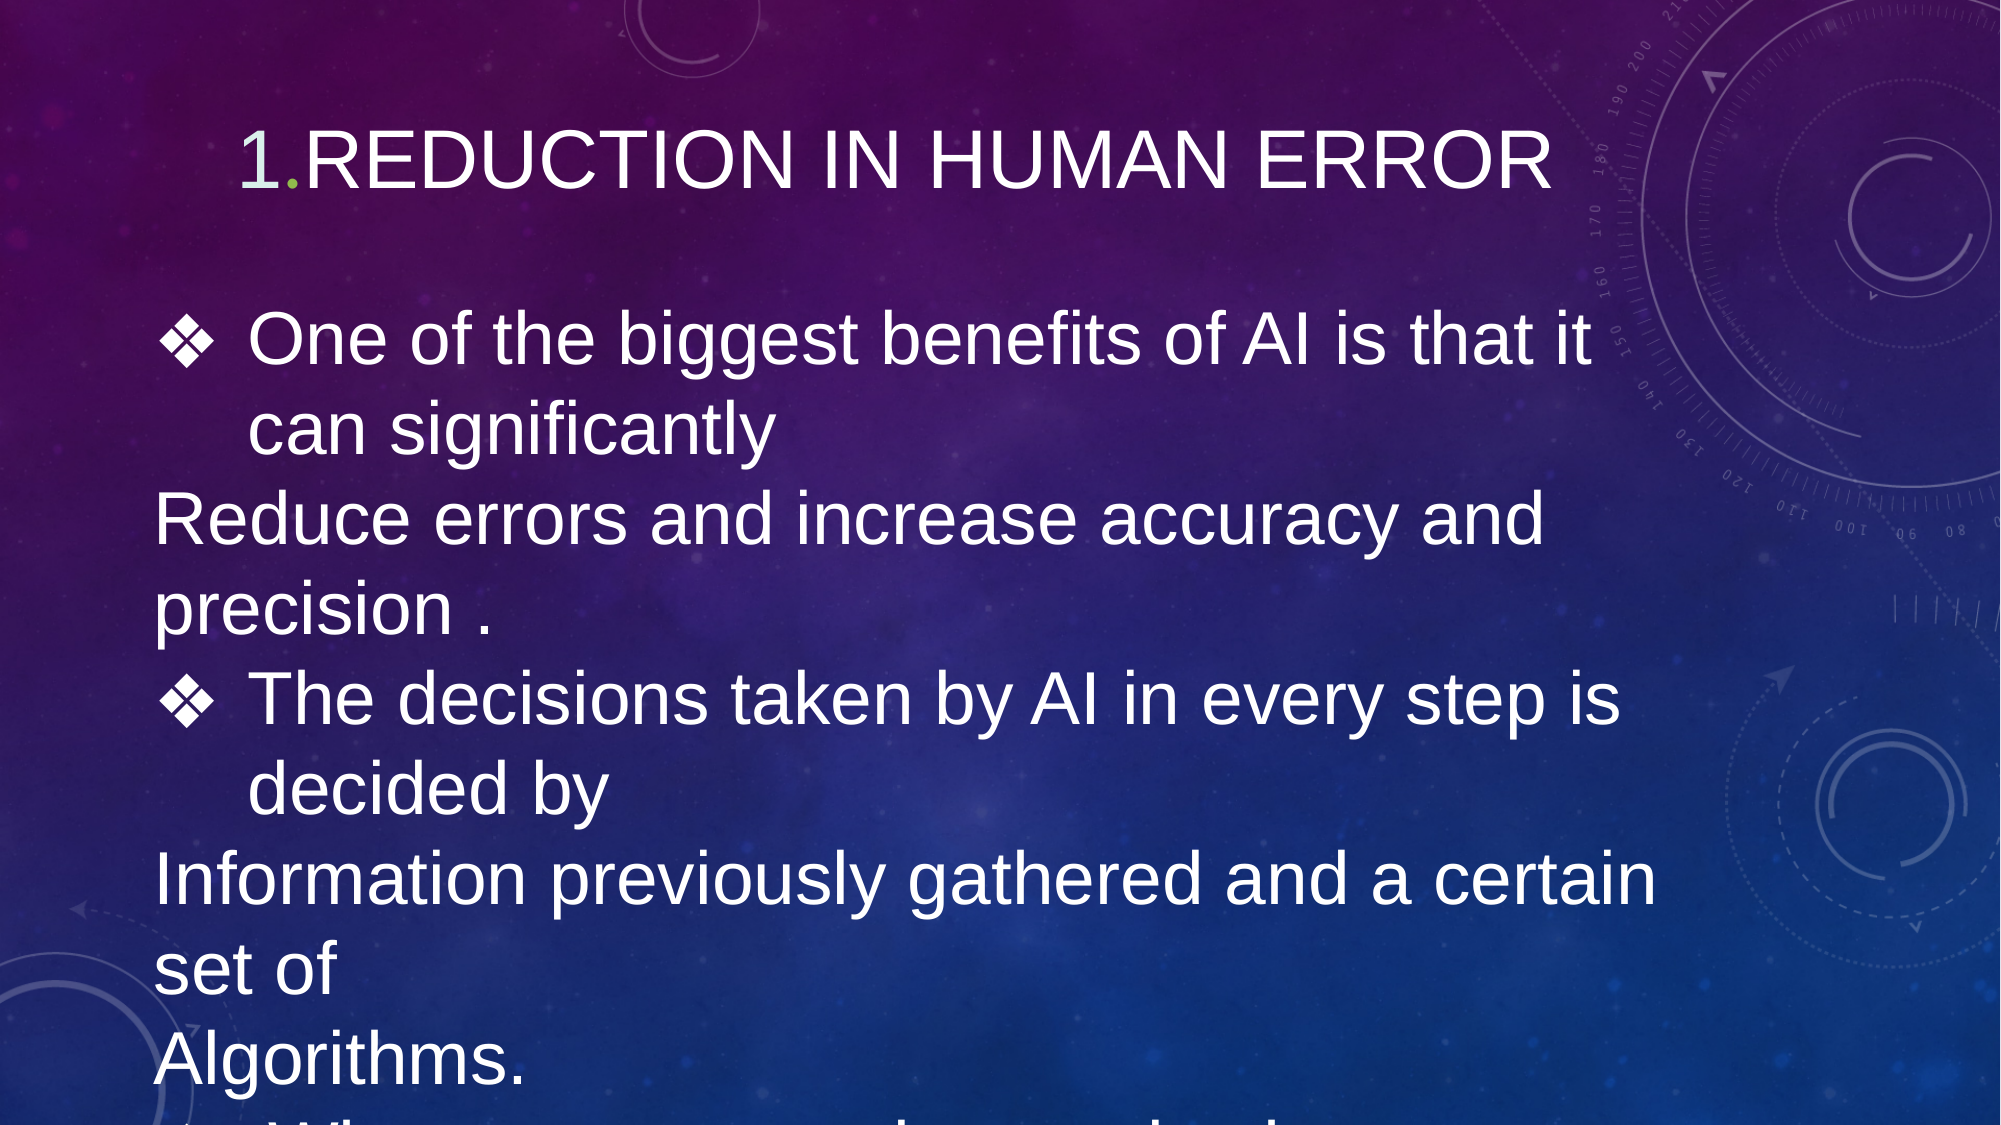

1.REDUCTION IN HUMAN ERROR
One of the biggest benefits of AI is that it can significantly
Reduce errors and increase accuracy and precision .
The decisions taken by AI in every step is decided by
Information previously gathered and a certain set of
Algorithms.
 When programmed properly ,these errors can
be reduced to null.